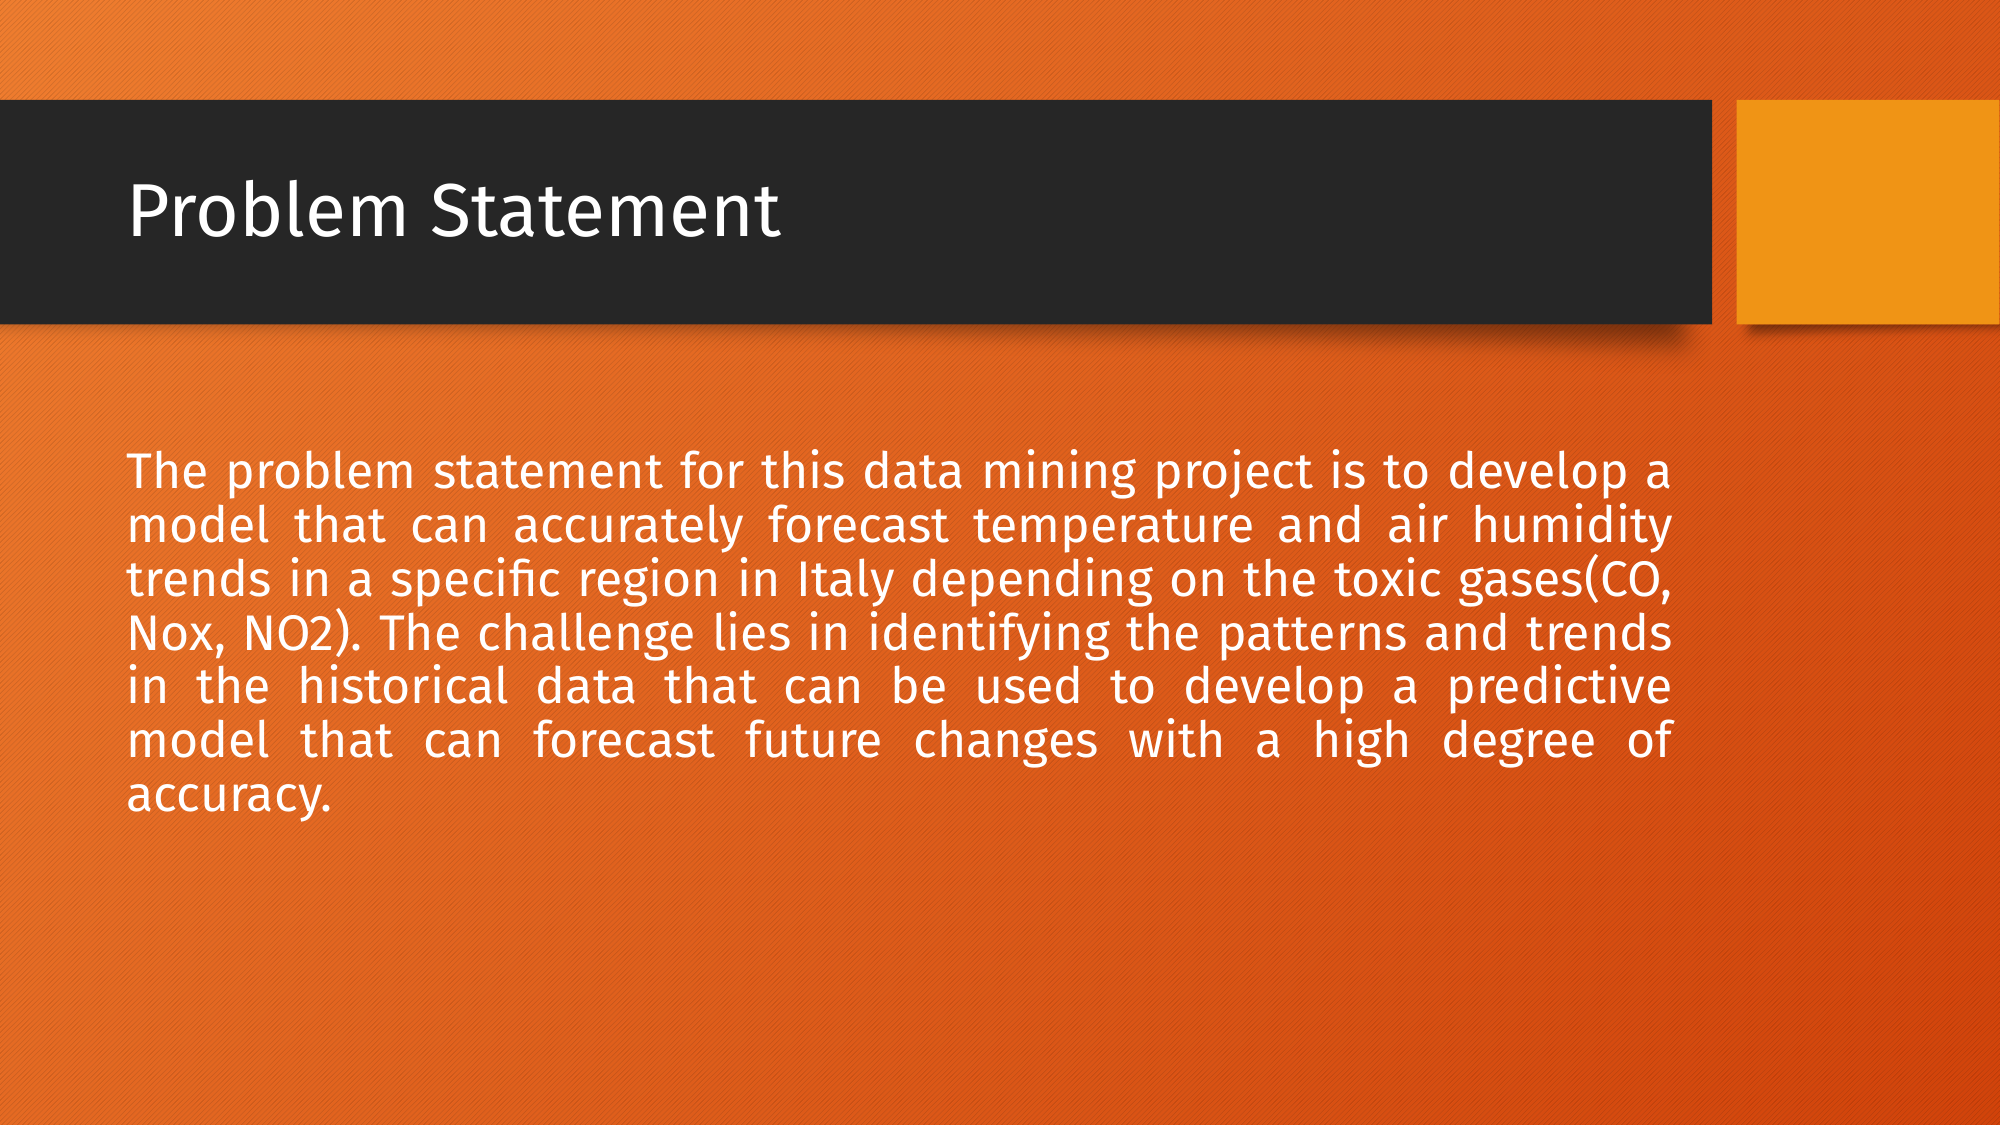

# Problem Statement
The problem statement for this data mining project is to develop a model that can accurately forecast temperature and air humidity trends in a specific region in Italy depending on the toxic gases(CO, Nox, NO2). The challenge lies in identifying the patterns and trends in the historical data that can be used to develop a predictive model that can forecast future changes with a high degree of accuracy.